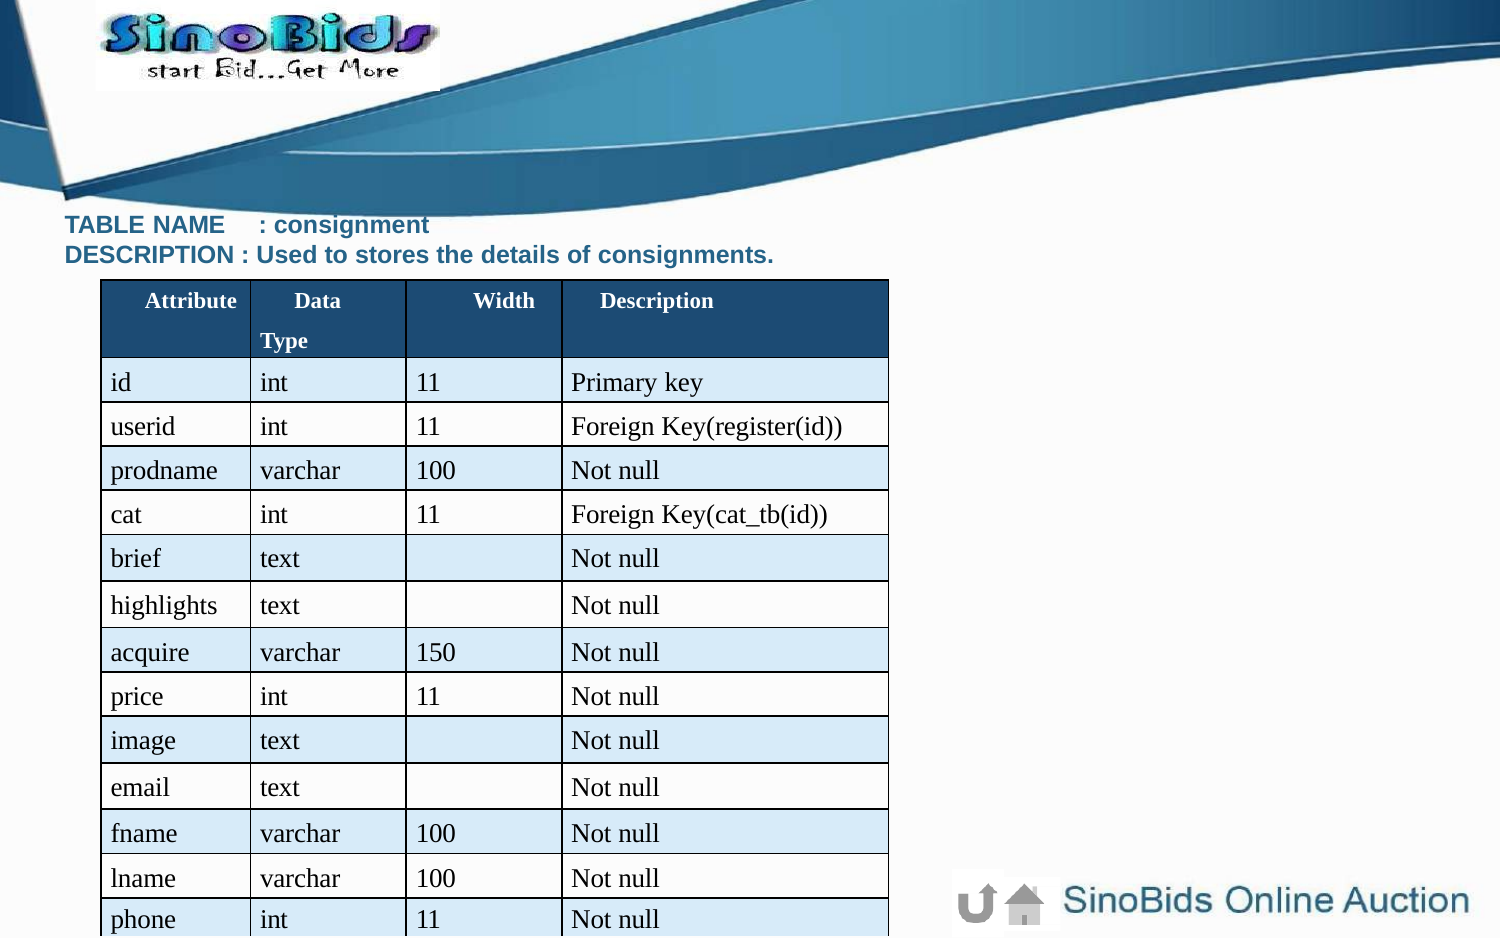

TABLE NAME	: consignment
DESCRIPTION : Used to stores the details of consignments.
| Attribute | Data Type | Width | Description |
| --- | --- | --- | --- |
| id | int | 11 | Primary key |
| userid | int | 11 | Foreign Key(register(id)) |
| prodname | varchar | 100 | Not null |
| cat | int | 11 | Foreign Key(cat\_tb(id)) |
| brief | text |  | Not null |
| highlights | text |  | Not null |
| acquire | varchar | 150 | Not null |
| price | int | 11 | Not null |
| image | text |  | Not null |
| email | text |  | Not null |
| fname | varchar | 100 | Not null |
| lname | varchar | 100 | Not null |
| phone | int | 11 | Not null |